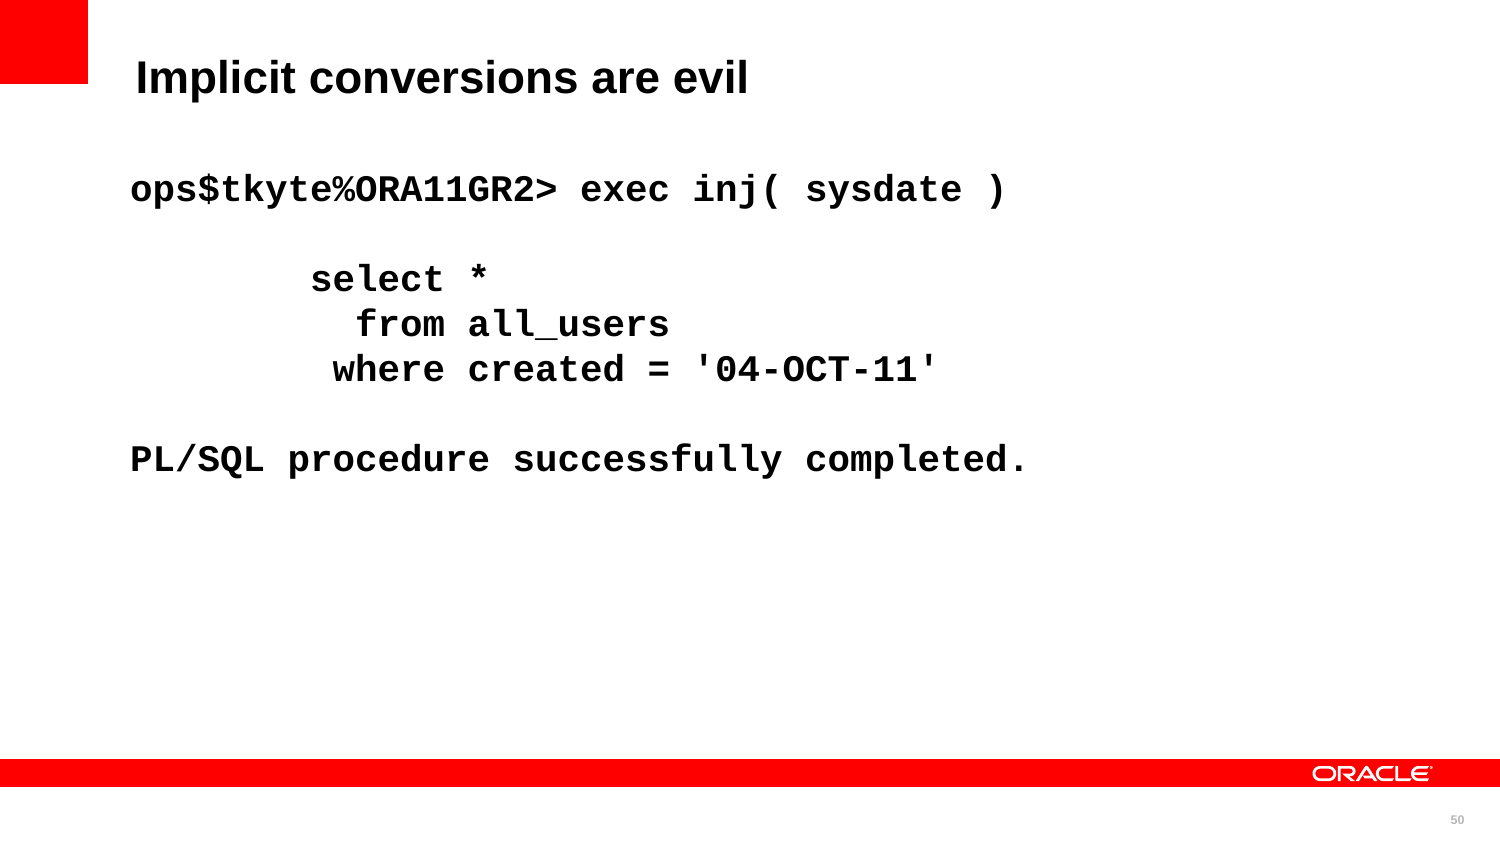

Implicit conversions are evil
ops$tkyte%ORA11GR2> exec inj( sysdate )

        select *
          from all_users
         where created = '04-OCT-11'

PL/SQL procedure successfully completed.